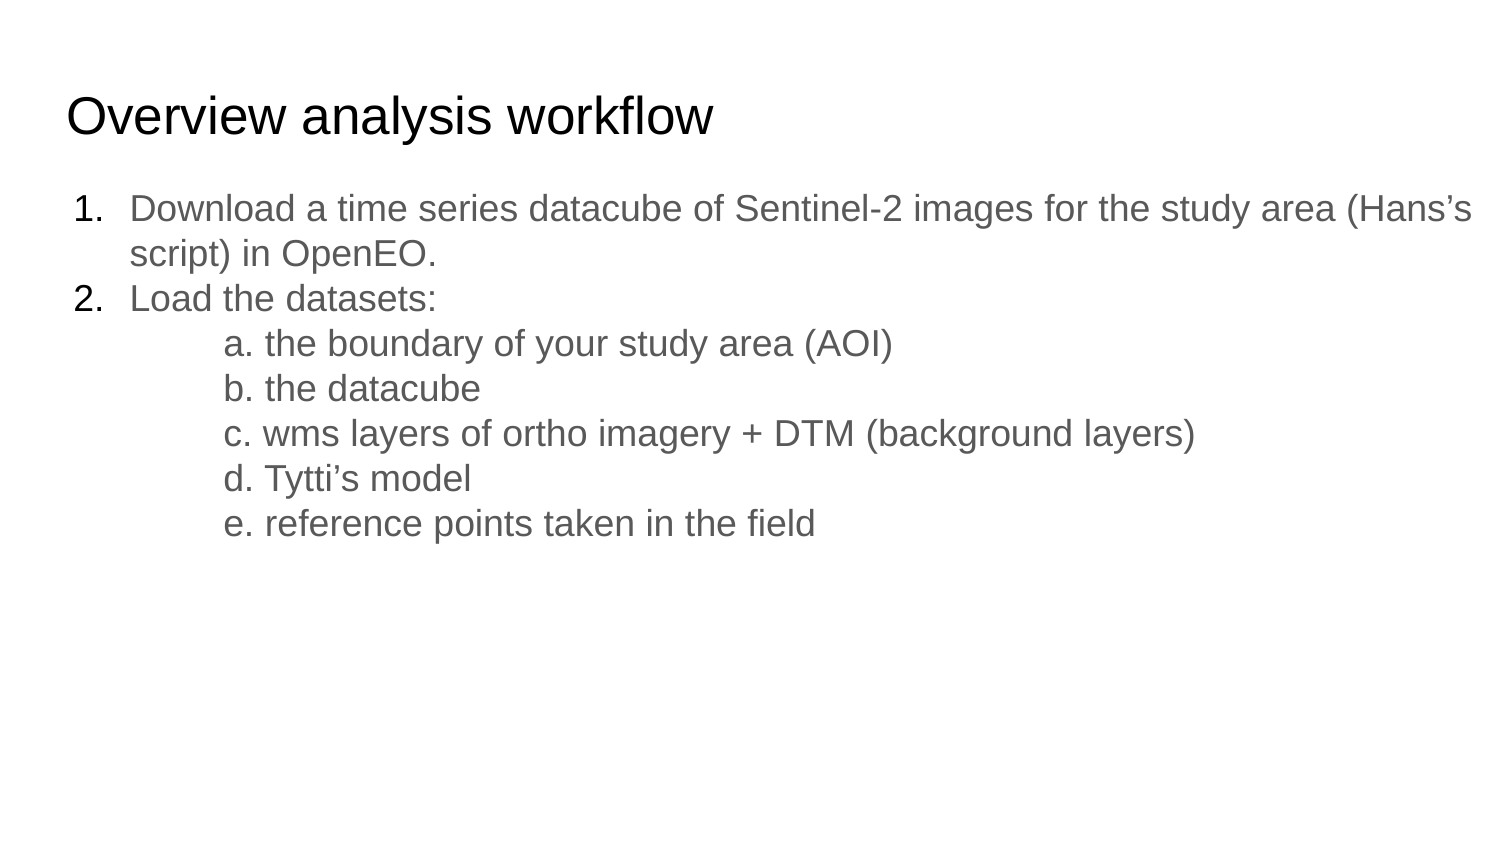

# Overview analysis workflow
Download a time series datacube of Sentinel-2 images for the study area (Hans’s script) in OpenEO.
Load the datasets:
	a. the boundary of your study area (AOI)
	b. the datacube
	c. wms layers of ortho imagery + DTM (background layers)
	d. Tytti’s model
	e. reference points taken in the field